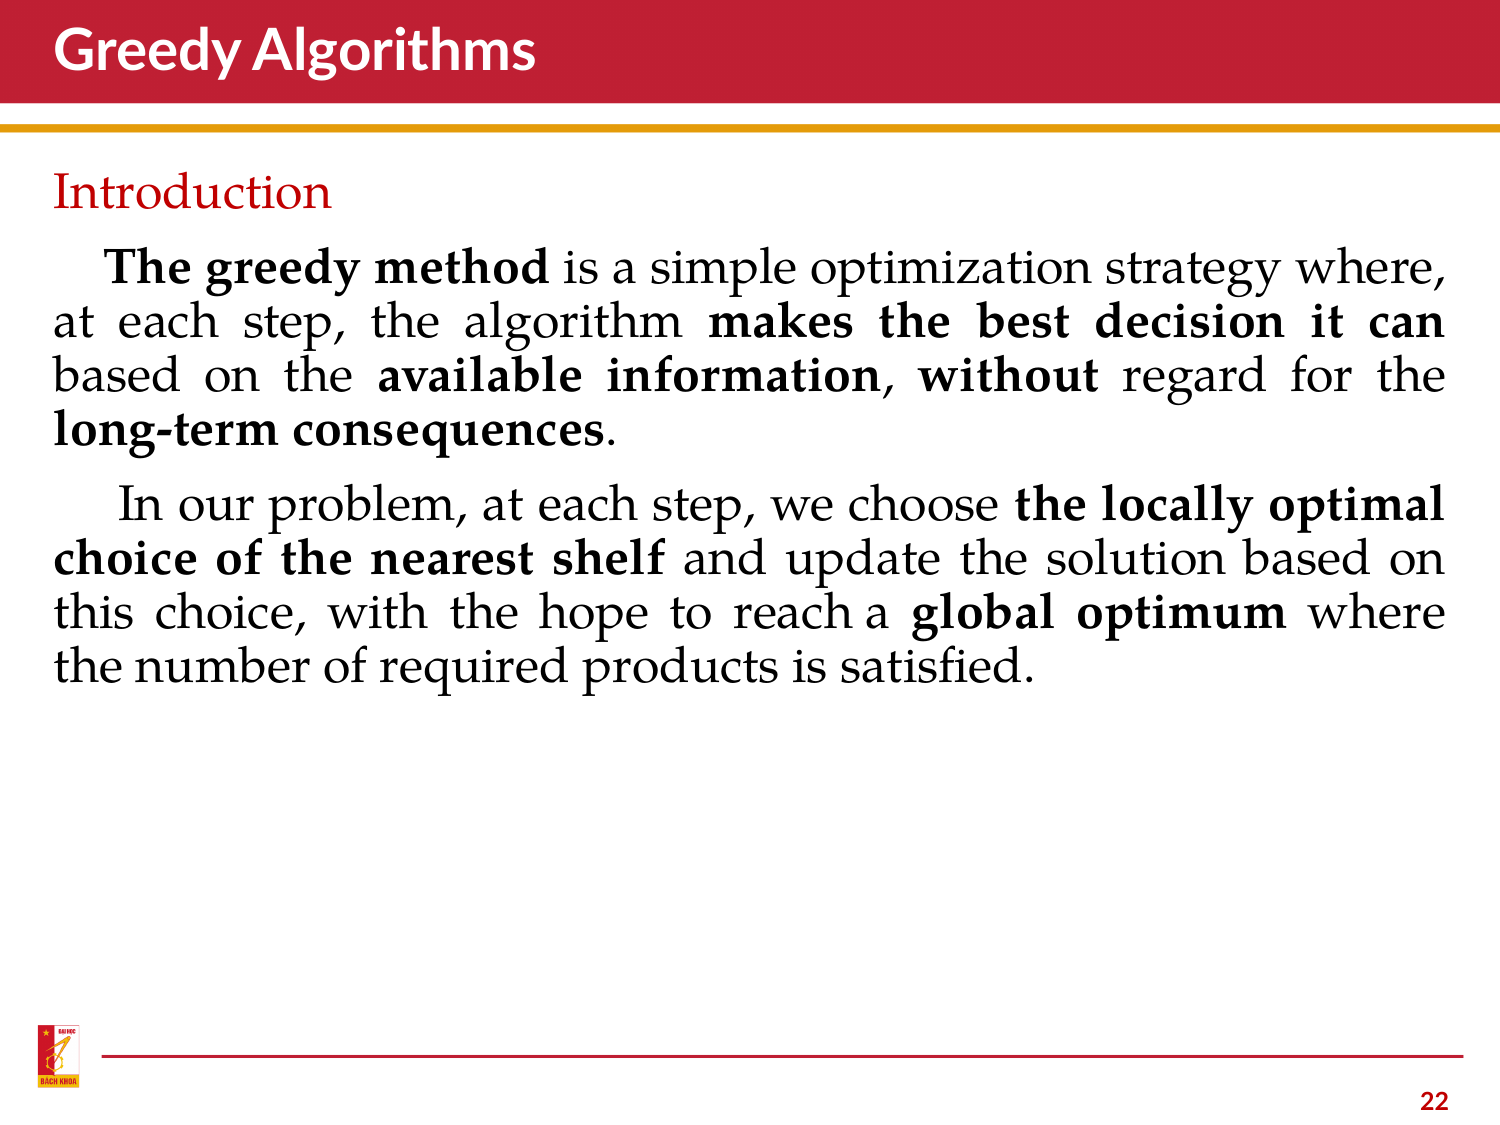

# Greedy Algorithms
Introduction
 The greedy method is a simple optimization strategy where, at each step, the algorithm makes the best decision it can based on the available information, without regard for the long-term consequences.
  In our problem, at each step, we choose the locally optimal choice of the nearest shelf and update the solution based on this choice, with the hope to reach a global optimum where the number of required products is satisfied.

22